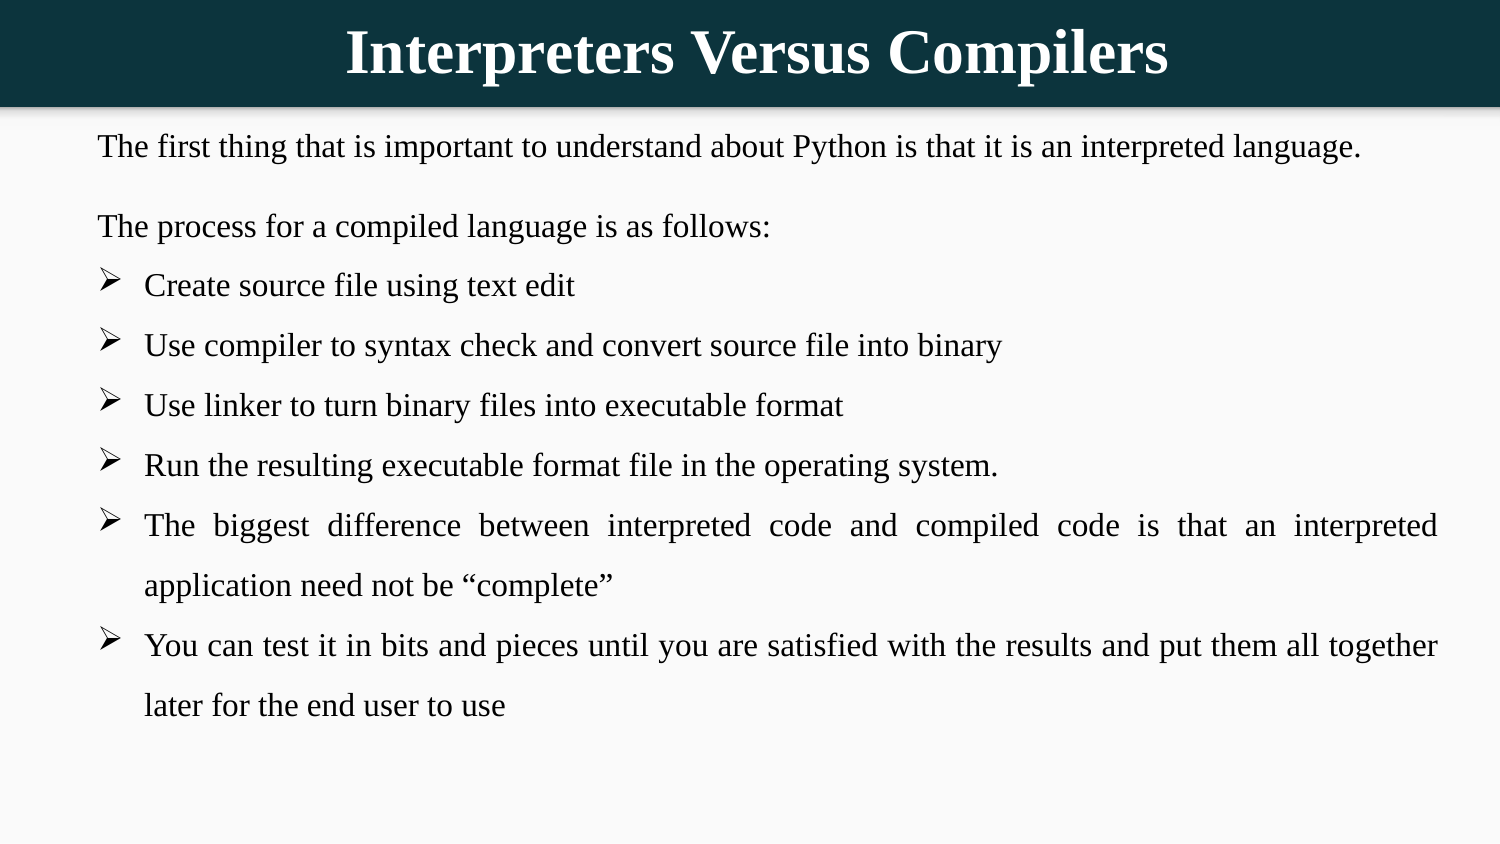

Interpreters Versus Compilers
The first thing that is important to understand about Python is that it is an interpreted language.

The process for a compiled language is as follows:
Create source file using text edit
Use compiler to syntax check and convert source file into binary
Use linker to turn binary files into executable format
Run the resulting executable format file in the operating system.
The biggest difference between interpreted code and compiled code is that an interpreted application need not be “complete”
You can test it in bits and pieces until you are satisfied with the results and put them all together later for the end user to use